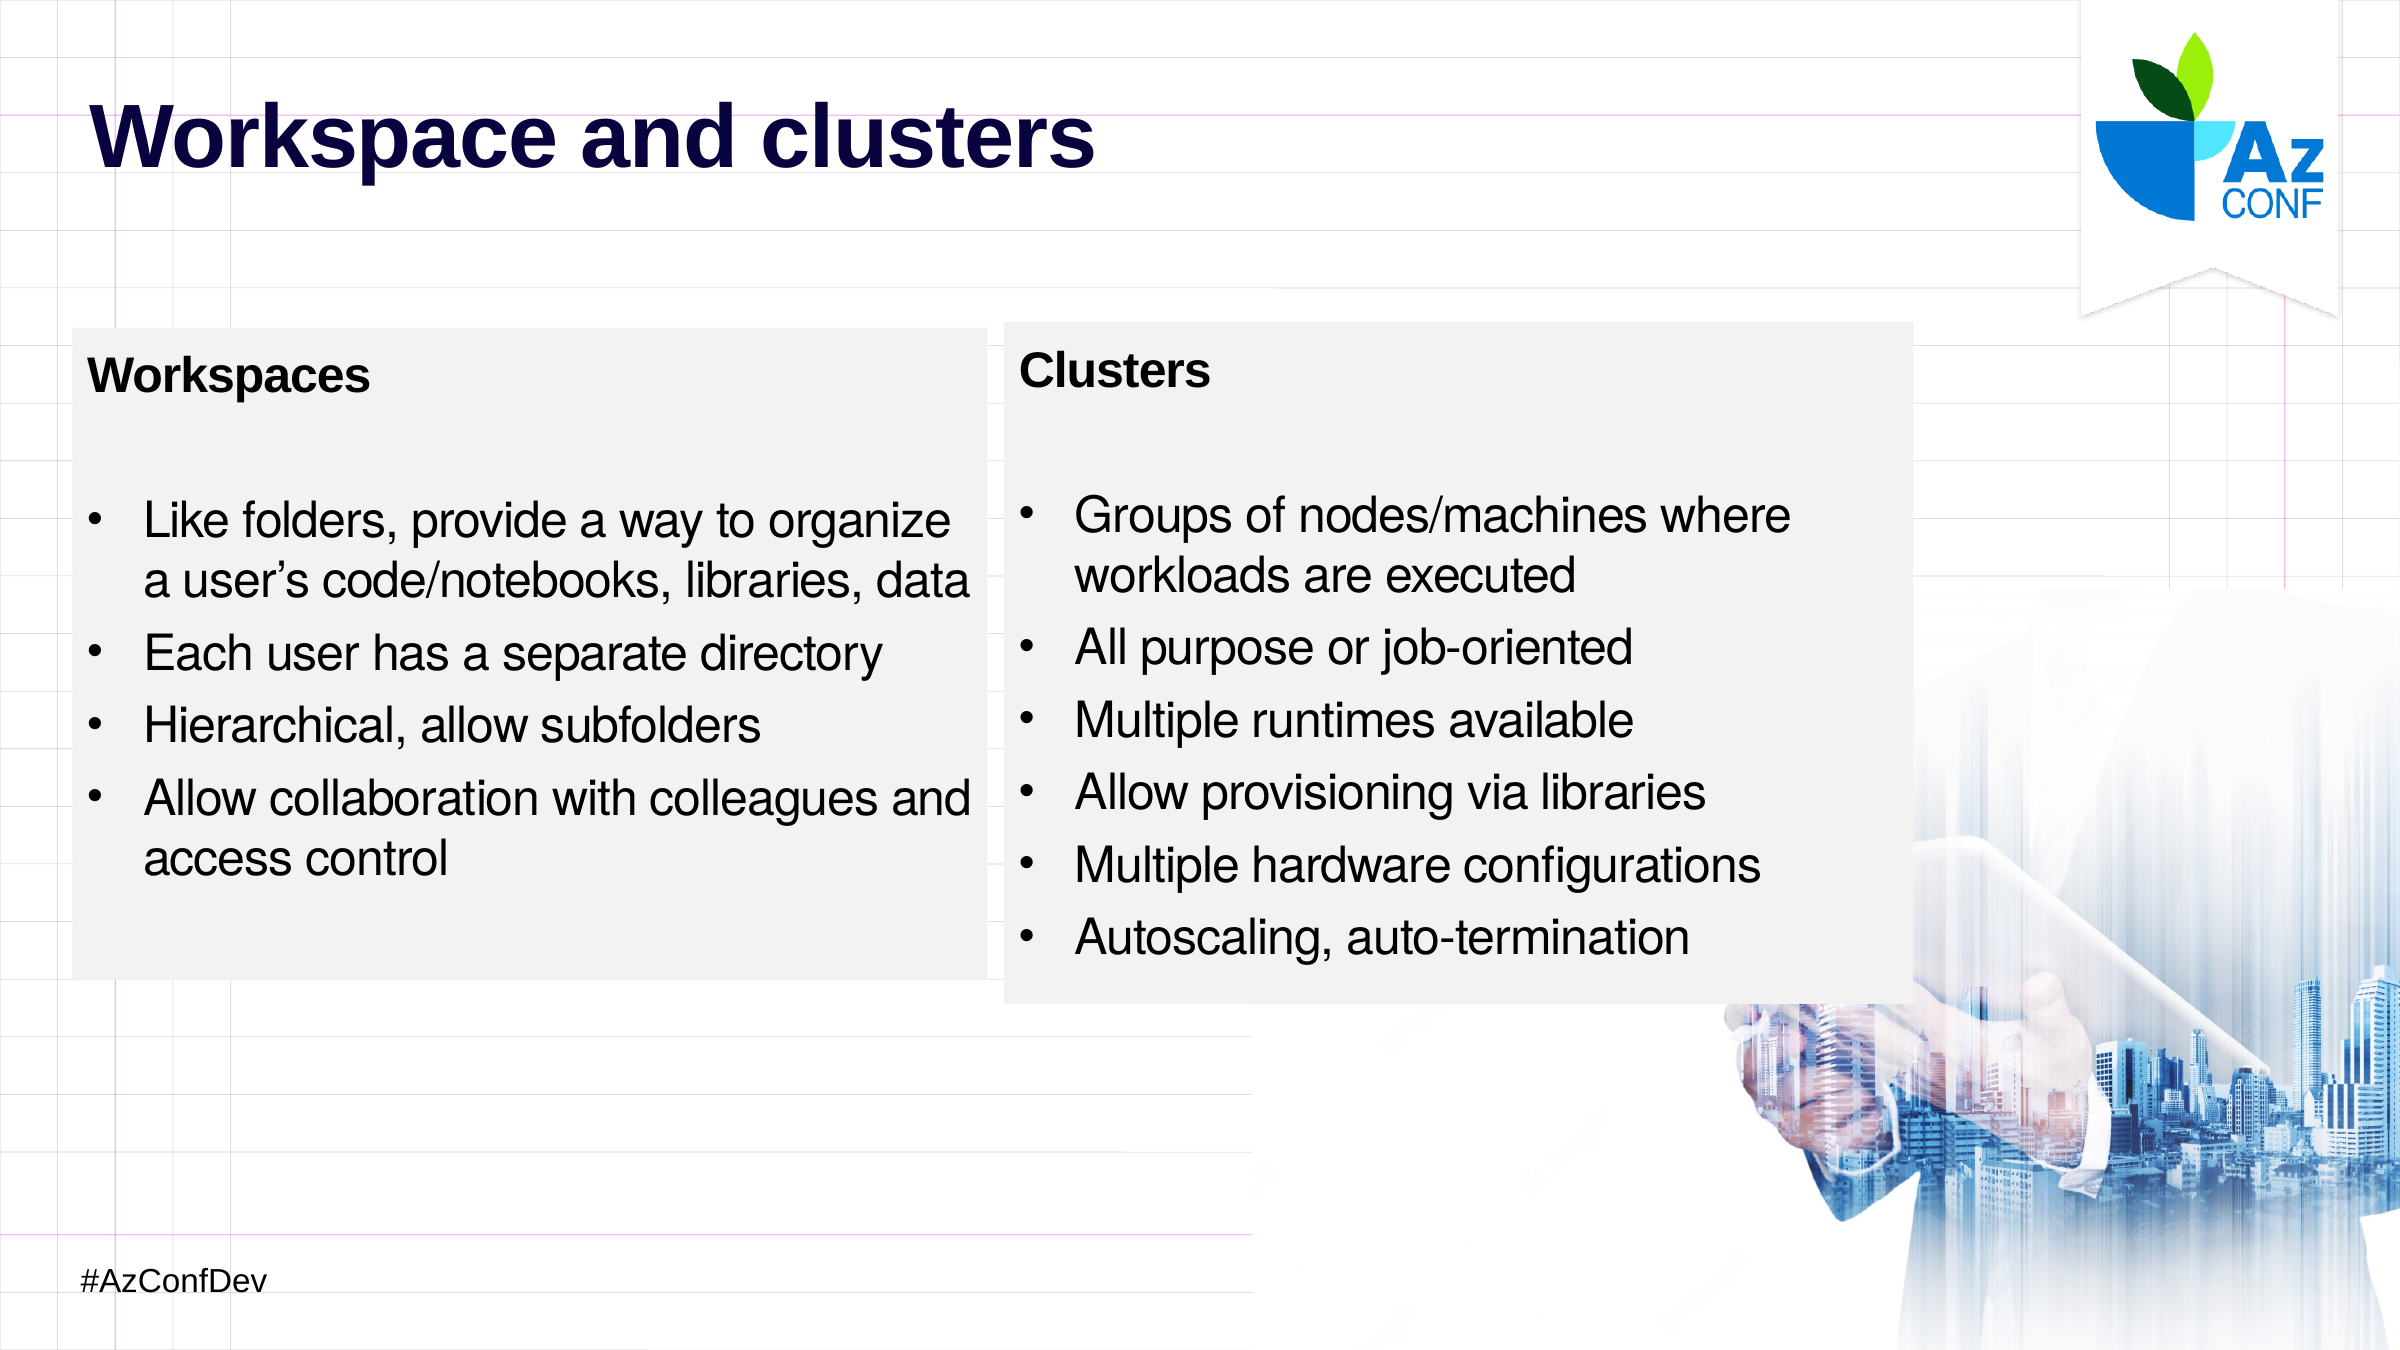

# Workspace and clusters
Clusters

Groups of nodes/machines where workloads are executed
All purpose or job-oriented
Multiple runtimes available
Allow provisioning via libraries
Multiple hardware configurations
Autoscaling, auto-termination

Workspaces

Like folders, provide a way to organize a user’s code/notebooks, libraries, data
Each user has a separate directory
Hierarchical, allow subfolders
Allow collaboration with colleagues and access control